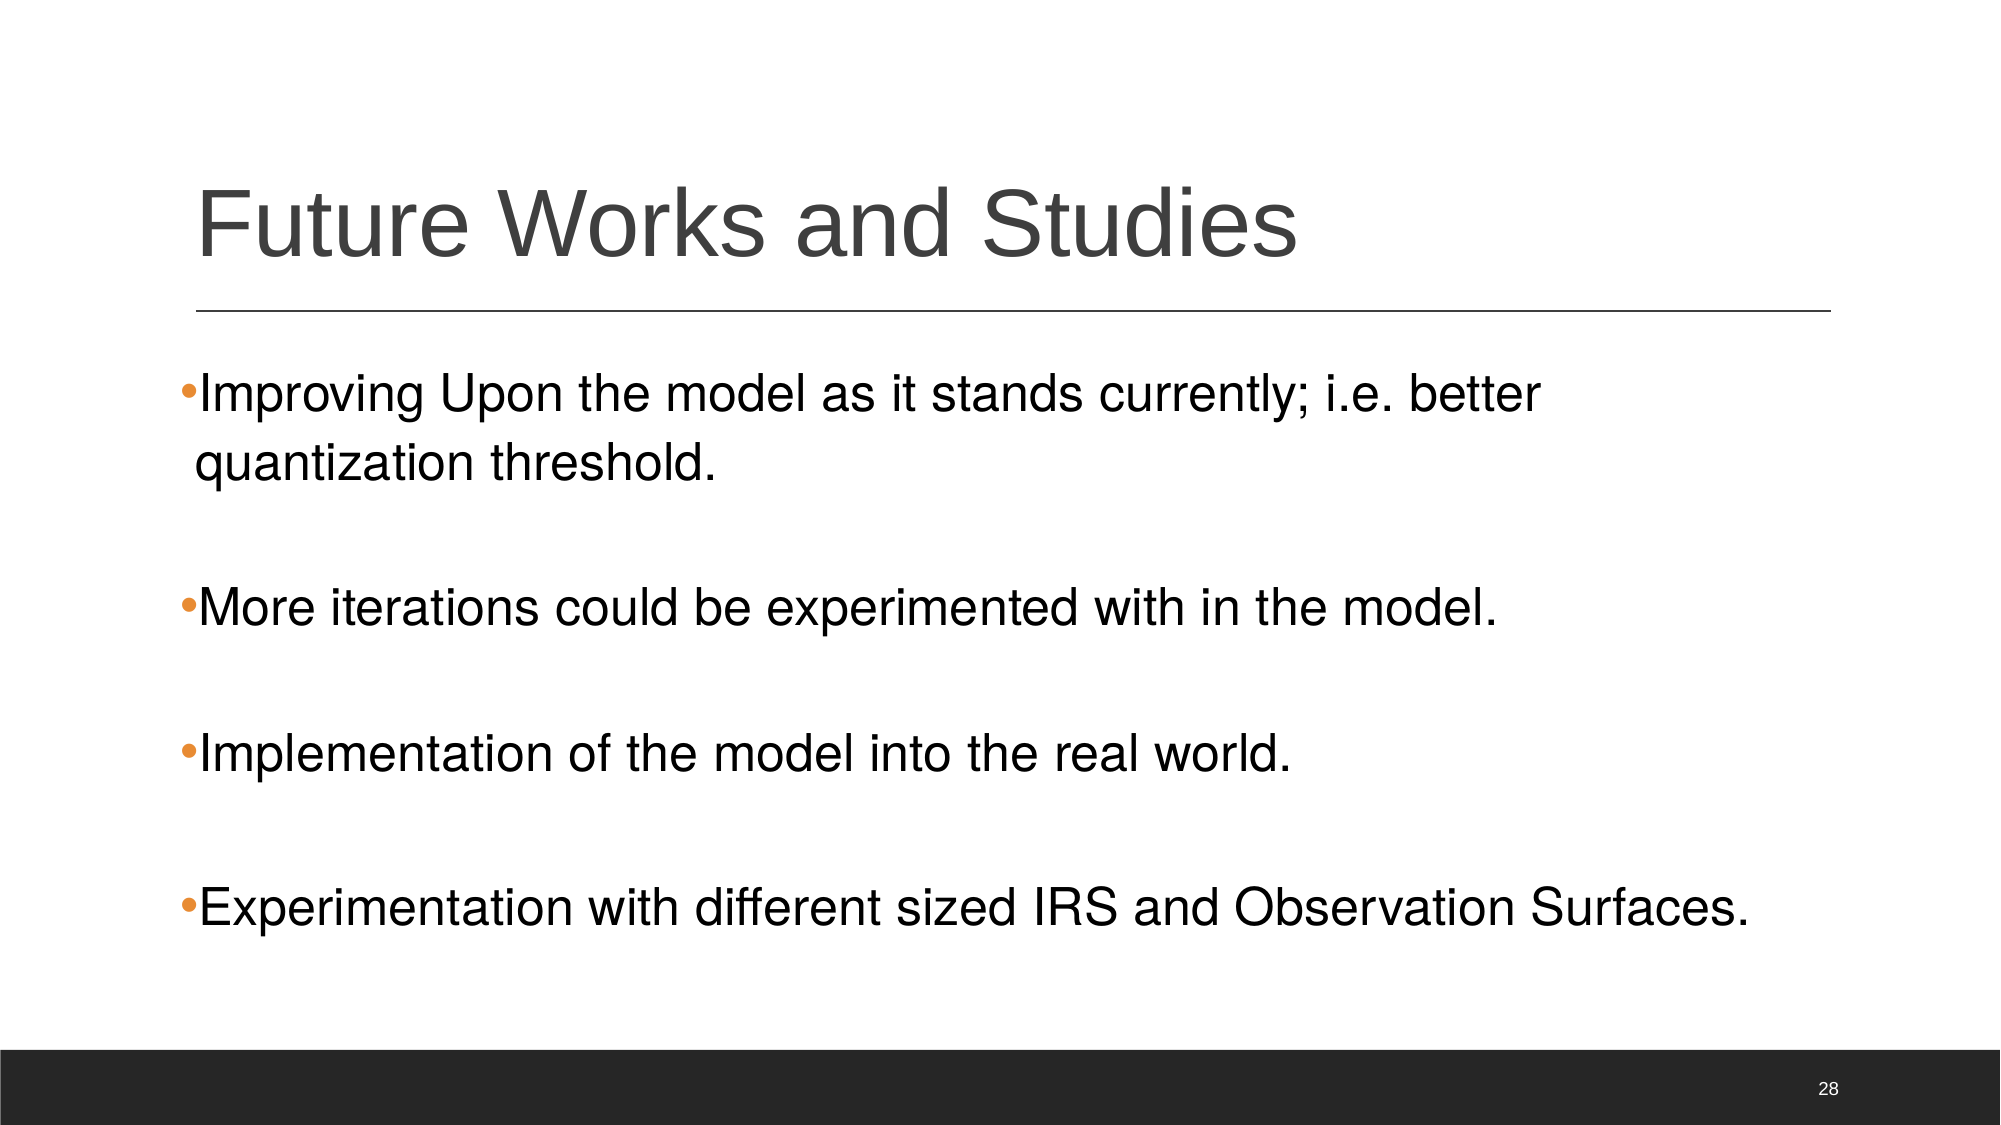

# Future Works and Studies
Improving Upon the model as it stands currently; i.e. better quantization threshold.

More iterations could be experimented with in the model.

Implementation of the model into the real world.

Experimentation with different sized IRS and Observation Surfaces.

28